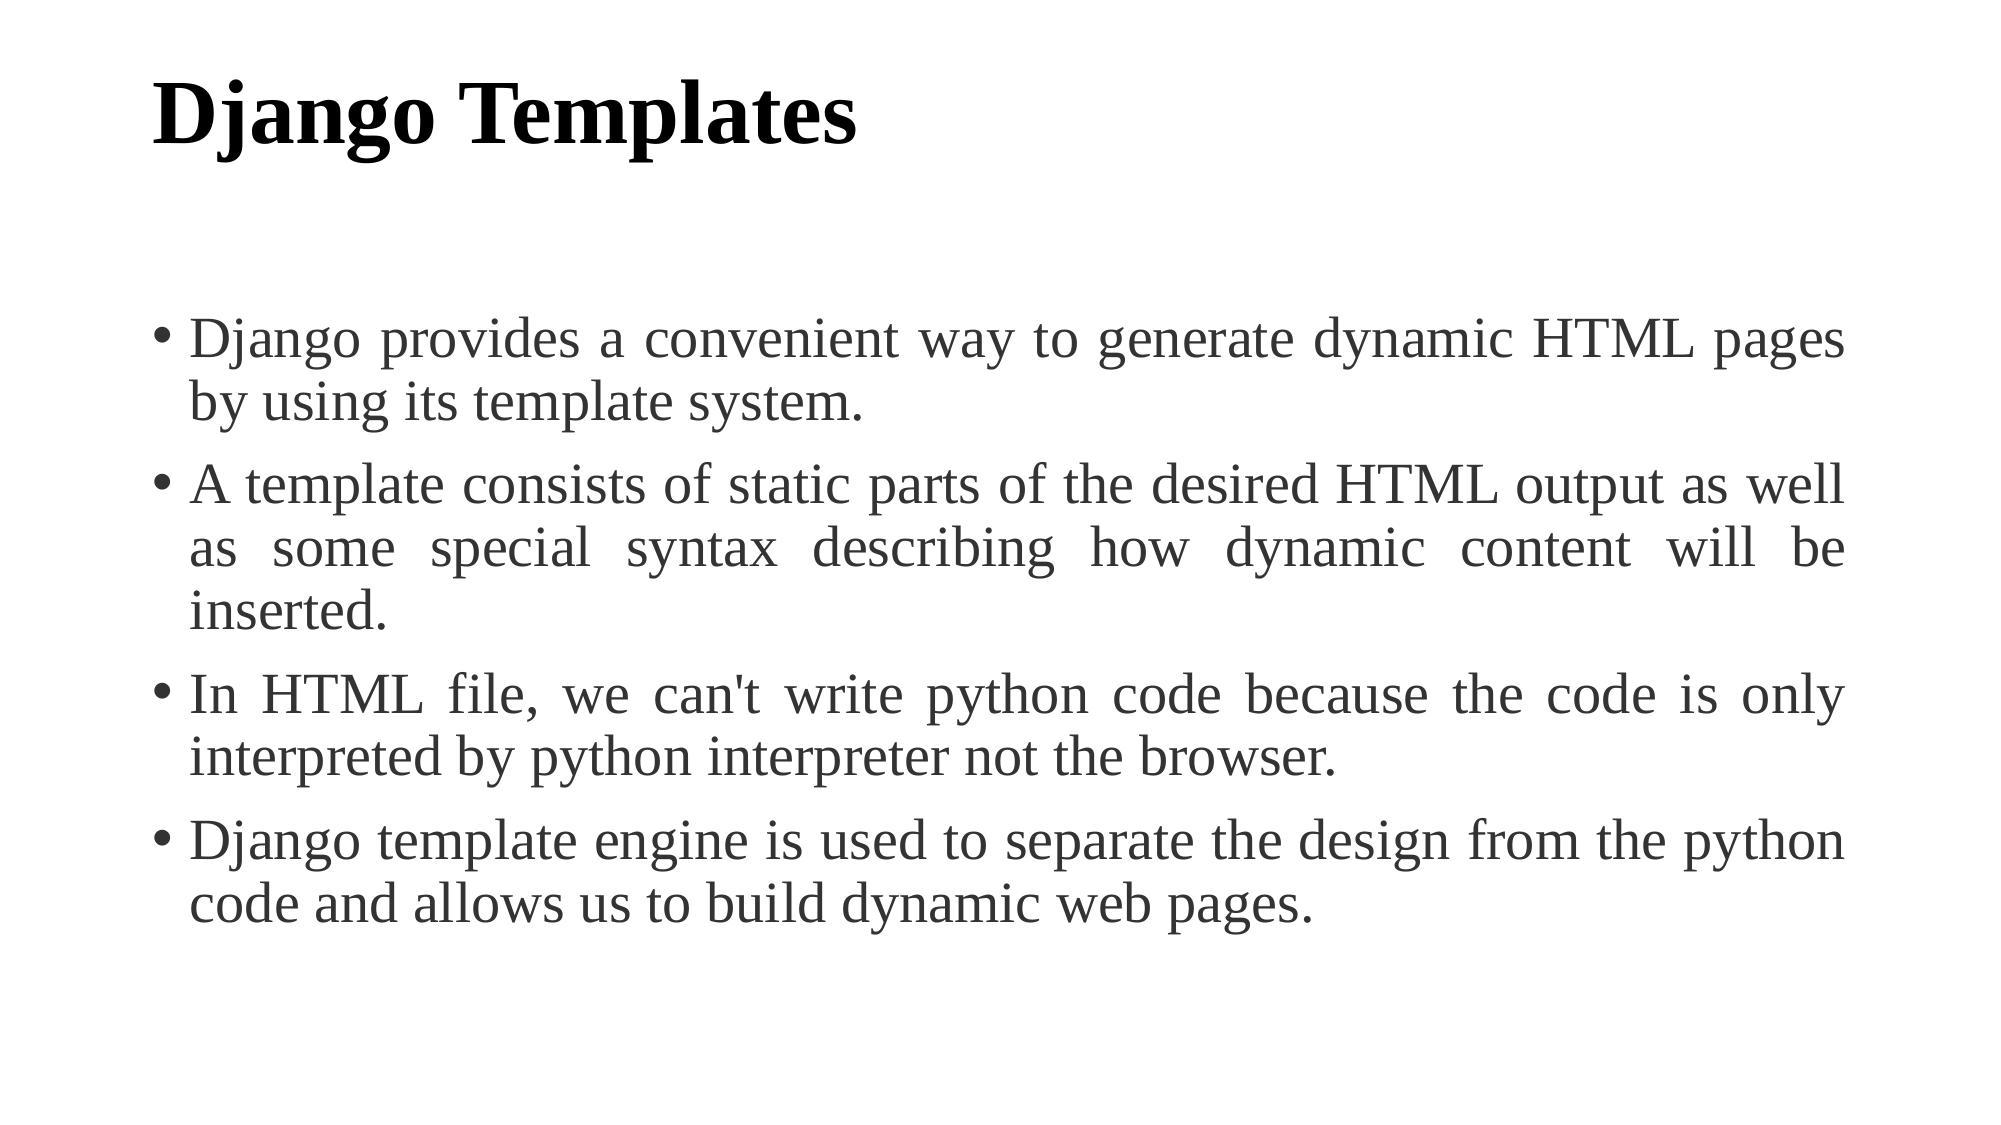

# Django Templates
Django provides a convenient way to generate dynamic HTML pages by using its template system.
A template consists of static parts of the desired HTML output as well as some special syntax describing how dynamic content will be inserted.
In HTML file, we can't write python code because the code is only interpreted by python interpreter not the browser.
Django template engine is used to separate the design from the python code and allows us to build dynamic web pages.